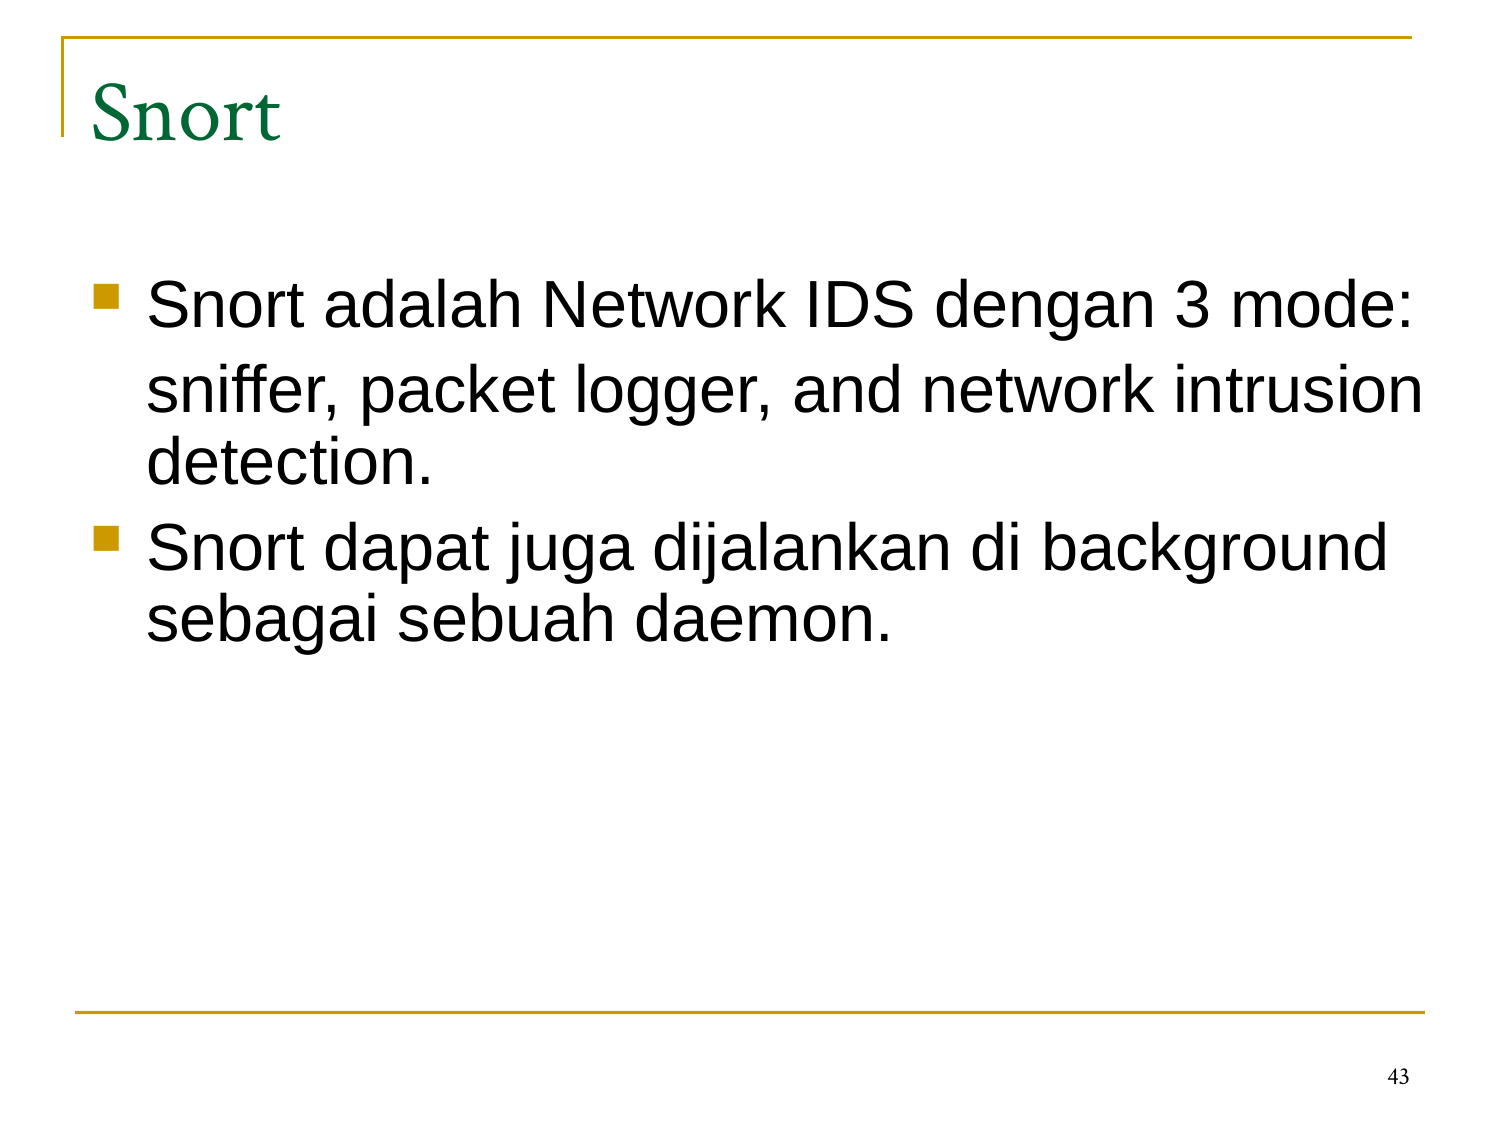

# Snort
Snort adalah Network IDS dengan 3 mode:
	sniffer, packet logger, and network intrusion detection.
Snort dapat juga dijalankan di background sebagai sebuah daemon.
43